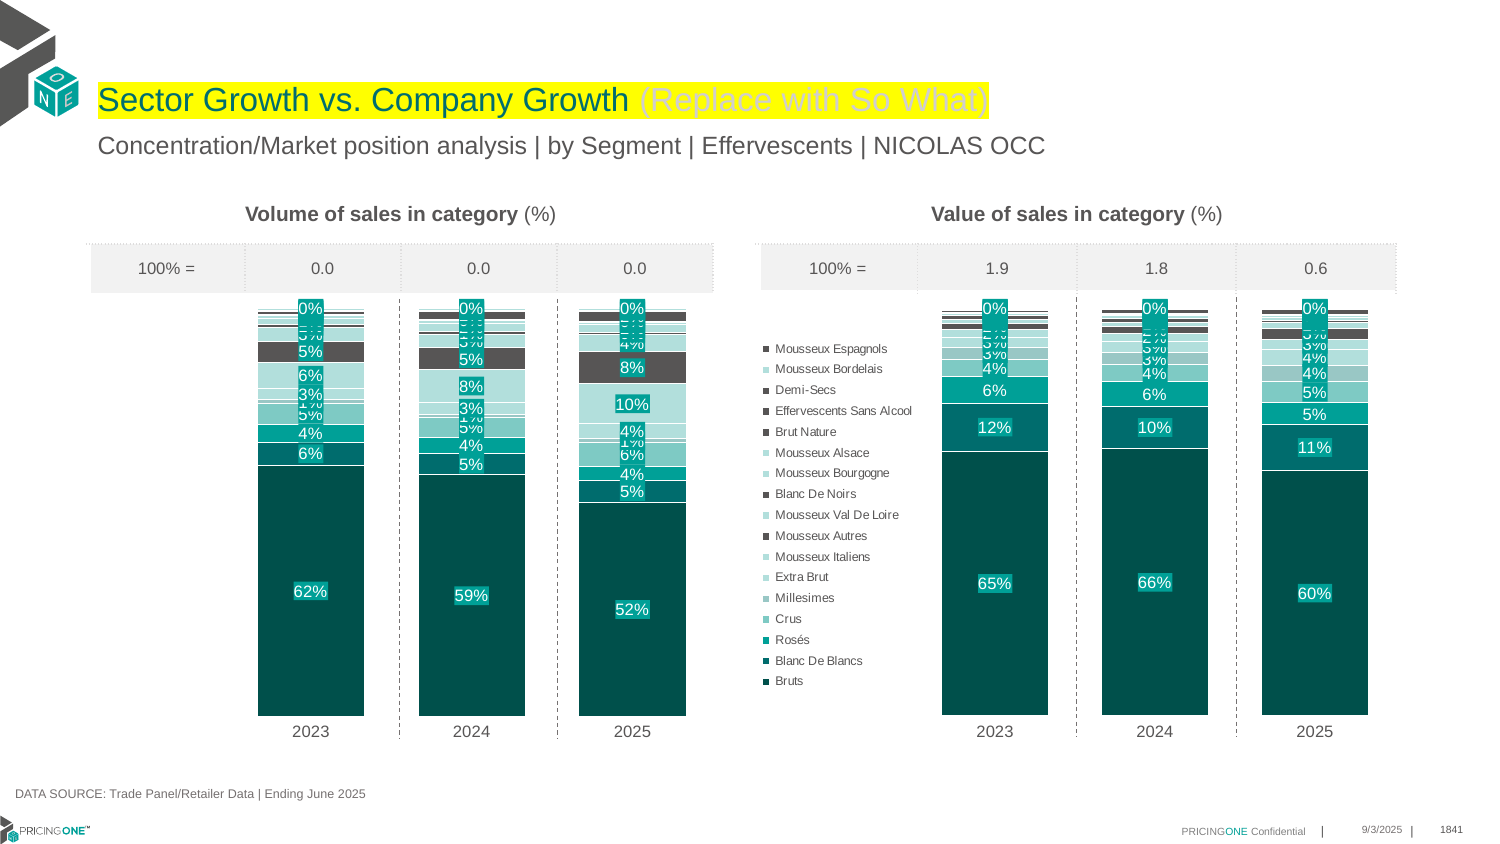

# Sector Growth vs. Company Growth (Replace with So What)
Concentration/Market position analysis | by Segment | Effervescents | NICOLAS OCC
| Volume of sales in category (%) |  |  |  |
| --- | --- | --- | --- |
| 100% = | 0.0 | 0.0 | 0.0 |
| Value of sales in category (%) |  |  |  |
| --- | --- | --- | --- |
| 100% = | 1.9 | 1.8 | 0.6 |

### Chart

| Category | Bruts | Blanc De Blancs | Rosés | Crus | Millesimes | Extra Brut | Mousseux Italiens | Mousseux Autres | Mousseux Val De Loire | Blanc De Noirs | Mousseux Bourgogne | Mousseux Alsace | Brut Nature | Effervescents Sans Alcool | Demi-Secs | Mousseux Bordelais | Mousseux Espagnols |
|---|---|---|---|---|---|---|---|---|---|---|---|---|---|---|---|---|---|
| 2023 | 0.6157163509838034 | 0.05535272353042072 | 0.04498787091715469 | 0.049741491264610034 | 0.009335718311239617 | 0.028766754061405015 | 0.06392884271397417 | 0.051407708705986134 | 0.03266276249050501 | 0.007963539241871063 | 0.014946950577050306 | 0.007350959300188675 | 0.0026218421504006274 | 0.007914532846536473 | 0.0025973389527333317 | 0.004606601161451569 | 9.801279066918233e-05 |
| 2024 | 0.5920963151399139 | 0.05130594665390525 | 0.039971790544795105 | 0.04823313099765761 | 0.009067324887288114 | 0.028839130544291363 | 0.08037176032037881 | 0.05276679344130167 | 0.03251643452635821 | 0.008286527466438305 | 0.01906656927688084 | 0.007430169004861094 | 0.0017379039367302219 | 0.021207465430823868 | 0.0020401480996398258 | 0.005037402715160064 | 2.5187013575800316e-05 |
| 2025 | 0.5248057381948595 | 0.052077106993424986 | 0.03556485355648536 | 0.05805439330543933 | 0.009713090257023311 | 0.03698445905558876 | 0.09787806335923491 | 0.07860131500298864 | 0.04281231320980275 | 0.004482964734010759 | 0.017931858936043037 | 0.00657501494321578 | 0.0021667662881052004 | 0.024656306037059175 | 0.0017184698147041243 | 0.005753138075313808 | 0.00022414823670053796 |

### Chart

| Category | Bruts | Blanc De Blancs | Rosés | Crus | Millesimes | Extra Brut | Mousseux Italiens | Mousseux Autres | Mousseux Val De Loire | Blanc De Noirs | Mousseux Bourgogne | Mousseux Alsace | Brut Nature | Effervescents Sans Alcool | Demi-Secs | Mousseux Bordelais | Mousseux Espagnols |
|---|---|---|---|---|---|---|---|---|---|---|---|---|---|---|---|---|---|
| 2023 | 0.6493310714629734 | 0.11779403422773538 | 0.06482292123767834 | 0.04170635642653024 | 0.030282662442605933 | 0.025050035854569584 | 0.018370918198067063 | 0.015503622916956535 | 0.010224974045572764 | 0.008126679010627937 | 0.005383536865989532 | 0.0037154966660601714 | 0.003260090118052508 | 0.002656449006239765 | 0.0024910898718868064 | 0.0012661479348838206 | 1.3913713570151874e-05 |
| 2024 | 0.6550322336322816 | 0.10409271627006253 | 0.059977520919566624 | 0.042006953499438573 | 0.029882492704787624 | 0.026374276689215673 | 0.020636922000019875 | 0.016860414405601664 | 0.011025900626124092 | 0.008542823421081976 | 0.006776846547153625 | 0.003822326938130637 | 0.0022440437613375276 | 0.009243914583910676 | 0.0019752001422055775 | 0.001502101617367629 | 3.312241714151332e-06 |
| 2025 | 0.6020430966763279 | 0.11177099981038546 | 0.05389624021453531 | 0.052485982067882006 | 0.03966668472519436 | 0.03808035593358074 | 0.02630055259094726 | 0.025968727144675893 | 0.01564827857084812 | 0.004726819622396186 | 0.00734417747921012 | 0.0035620445865048624 | 0.003106631091367121 | 0.012189506189560365 | 0.0014661267166887883 | 0.0016760571010645503 | 6.771947883089092e-05 |
DATA SOURCE: Trade Panel/Retailer Data | Ending June 2025

9/3/2025
1841